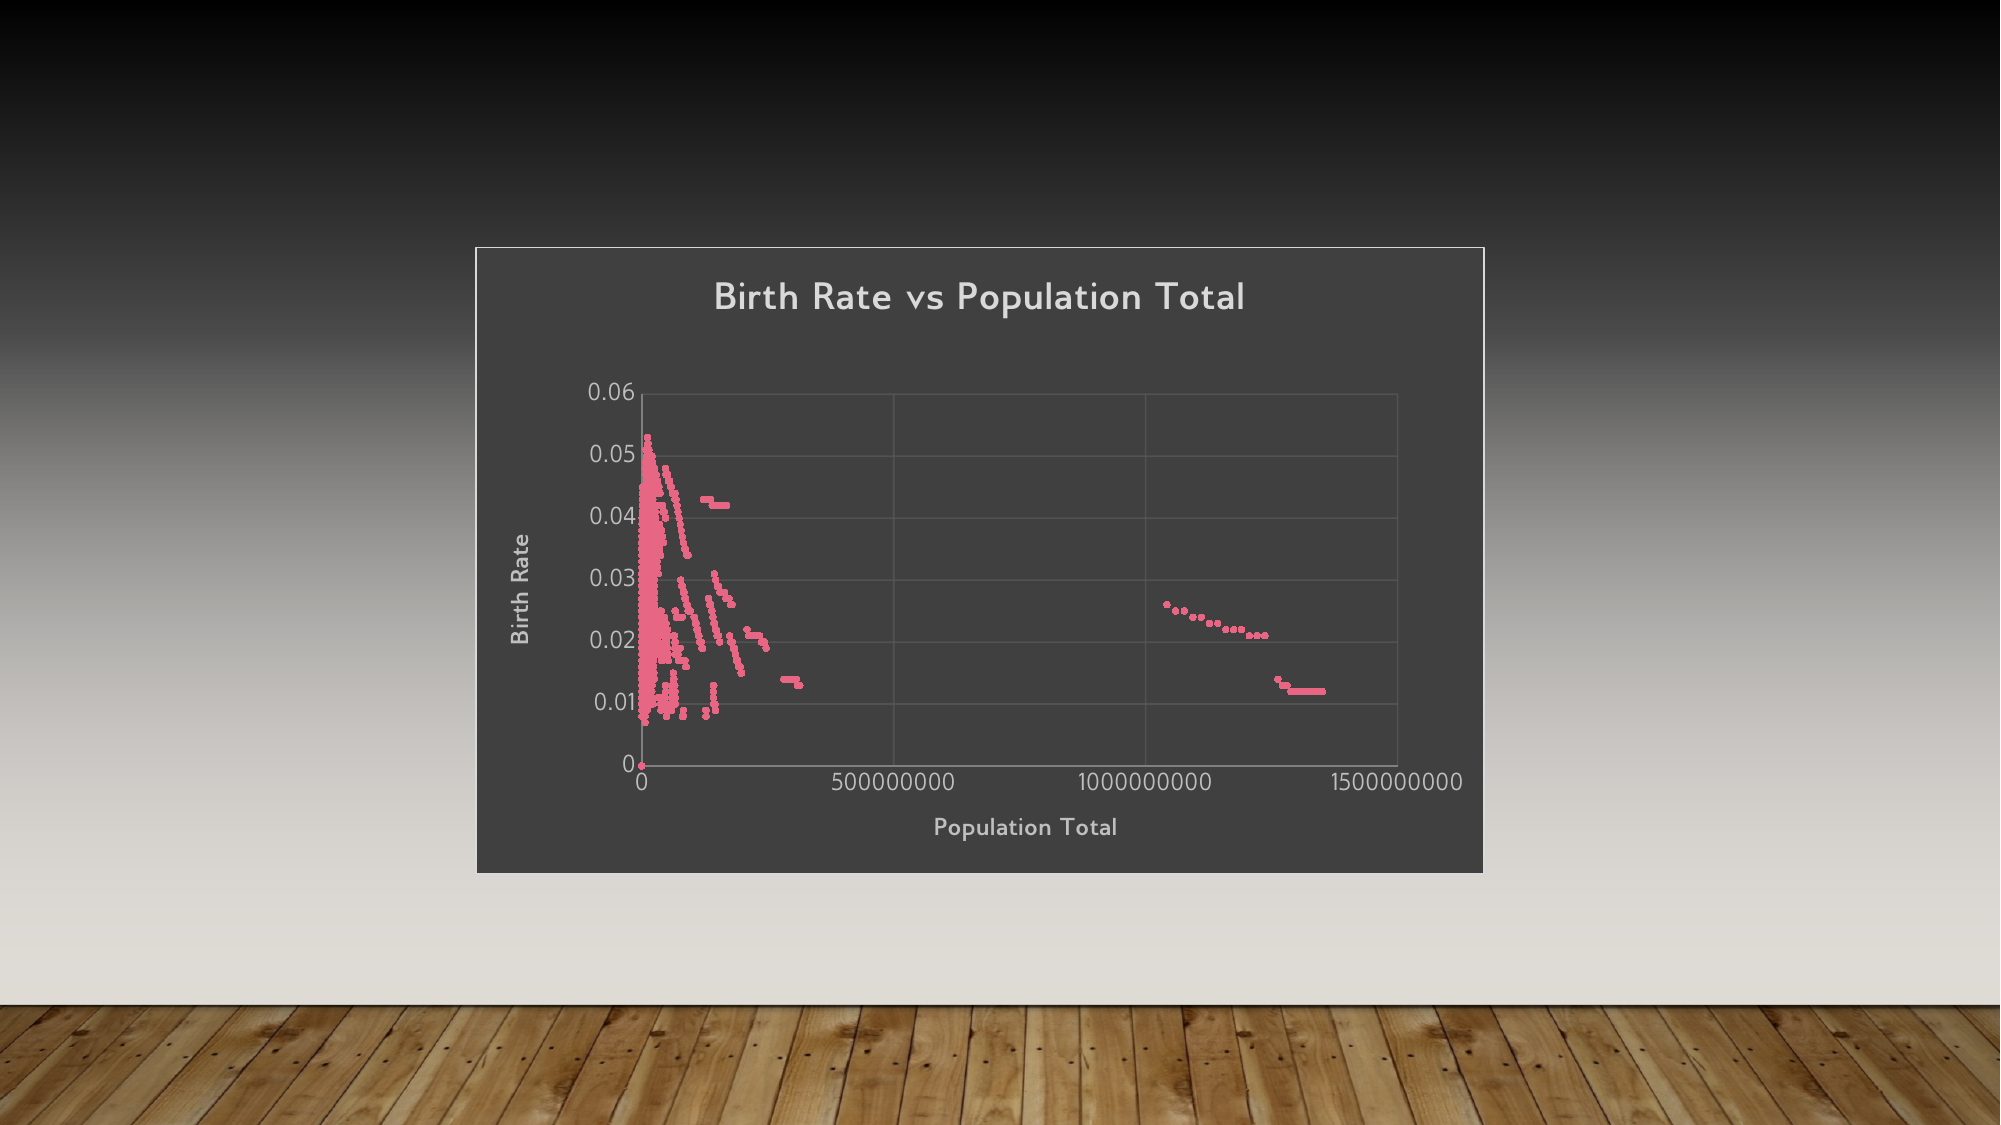

### Chart: Birth Rate vs Population Total

| Category |  |
|---|---|